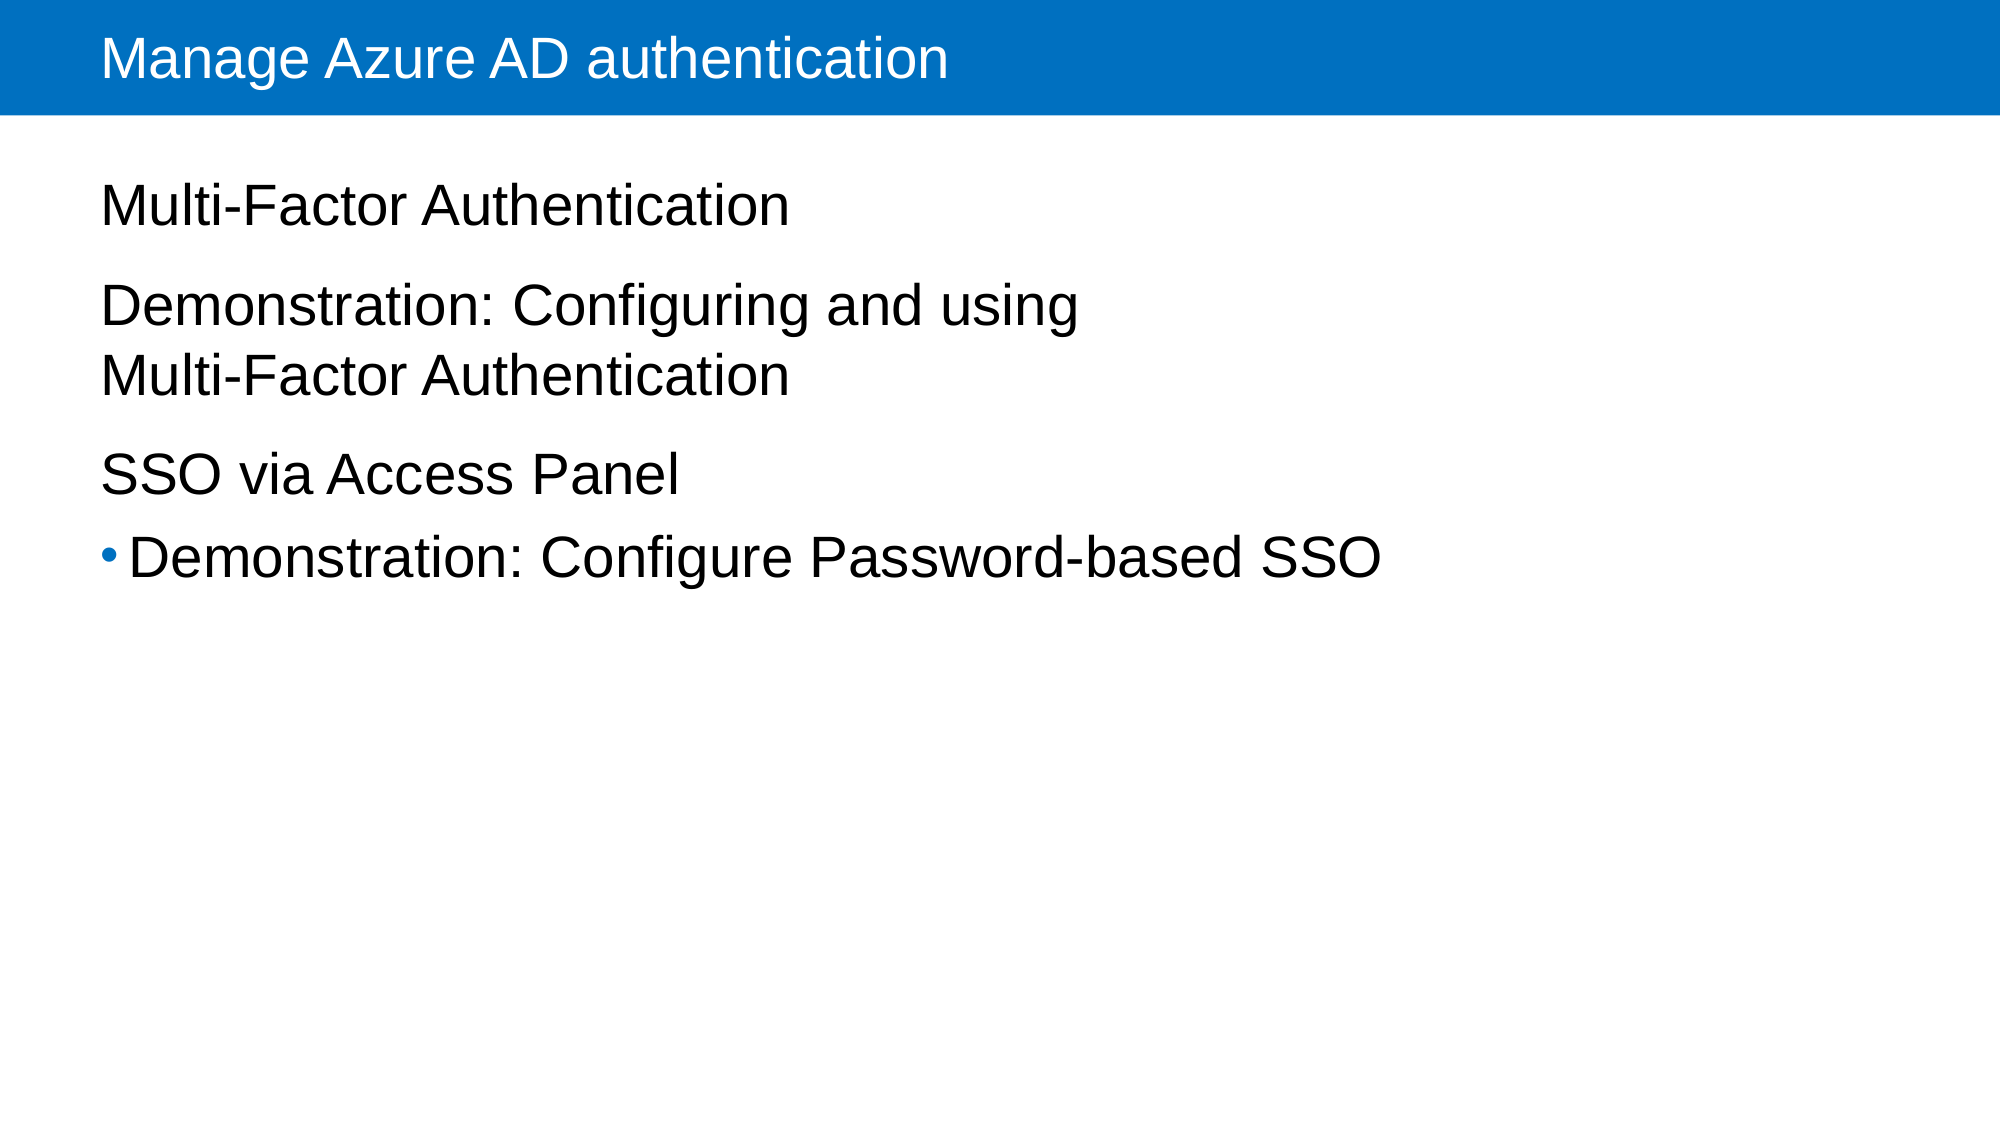

# Manage Azure AD authentication
Multi-Factor Authentication
Demonstration: Configuring and using
Multi-Factor Authentication
SSO via Access Panel
Demonstration: Configure Password-based SSO